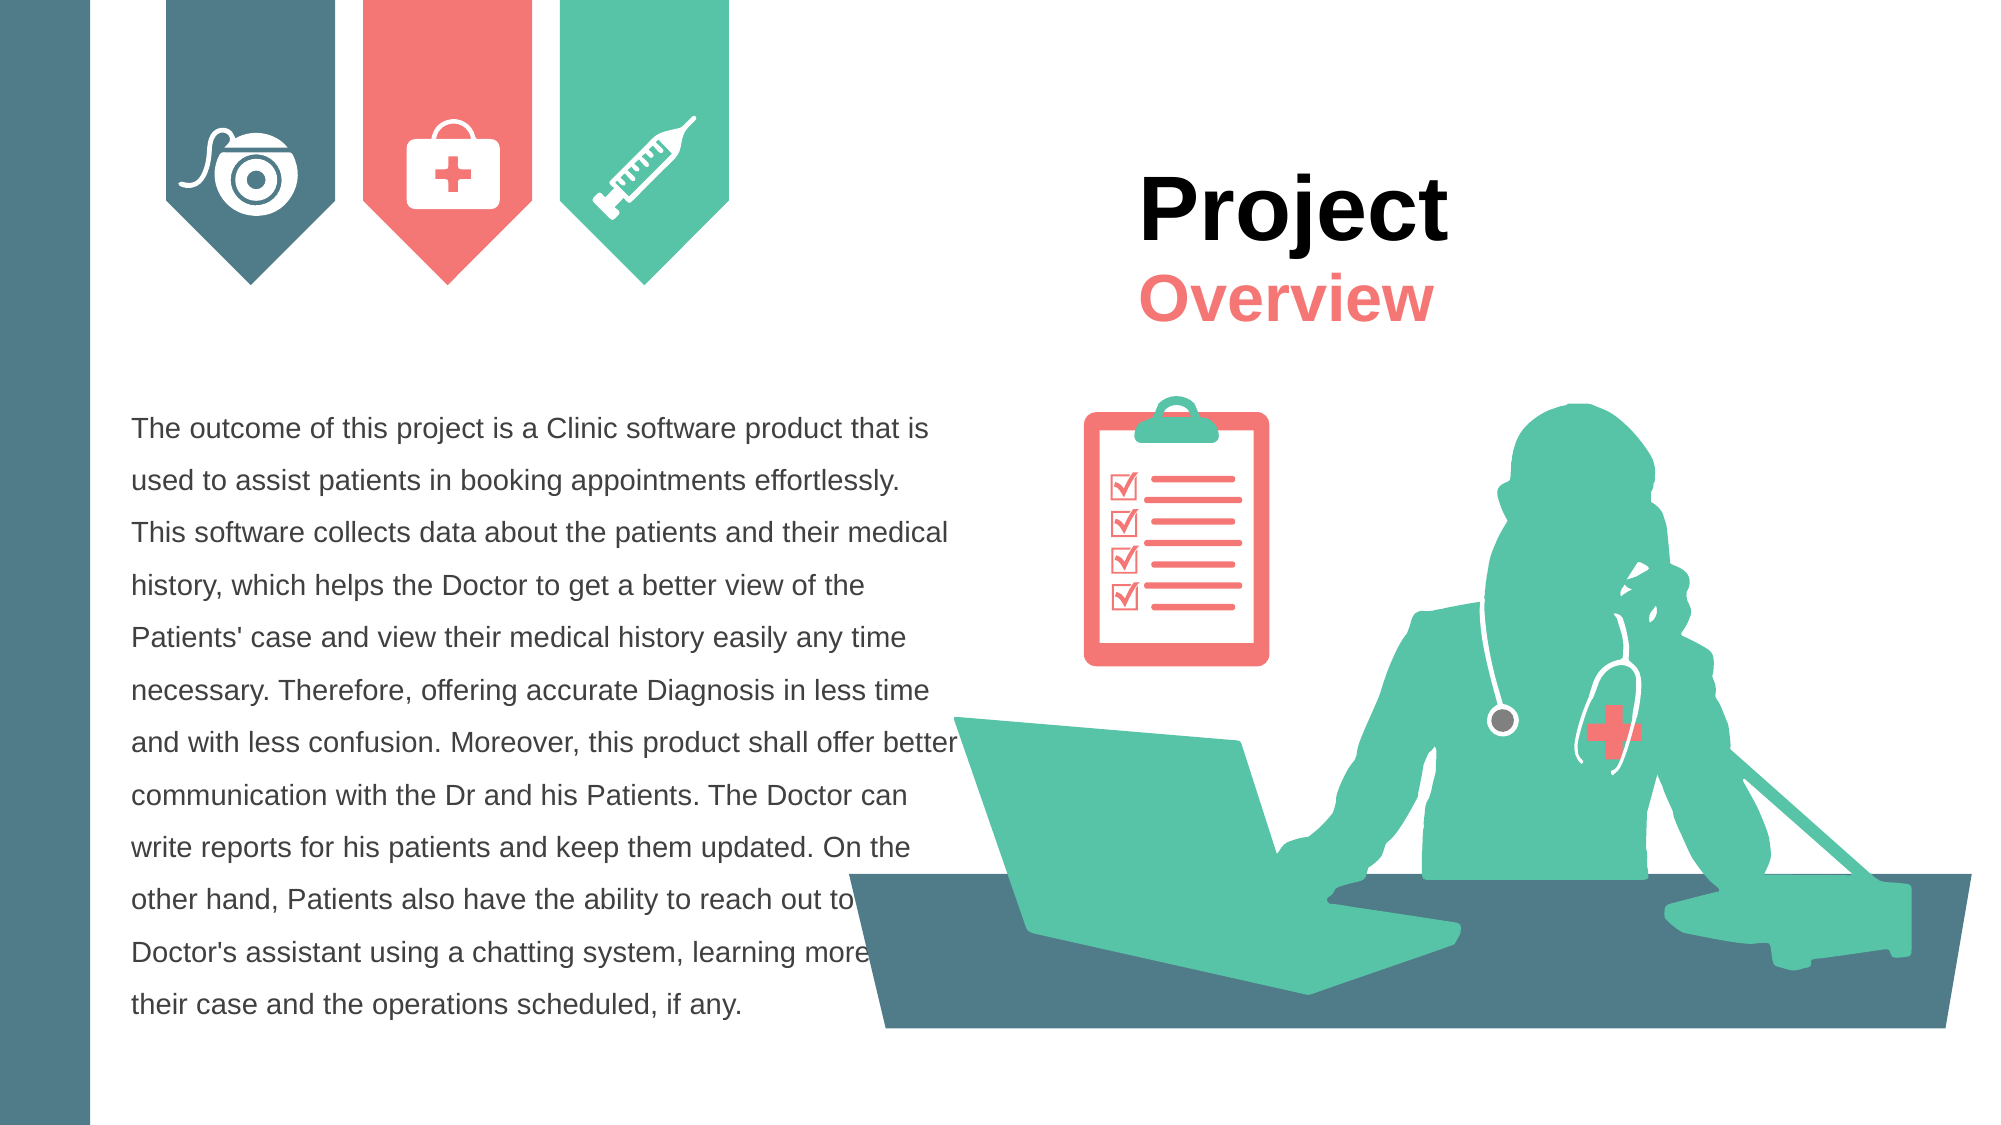

Project
Overview
The outcome of this project is a Clinic software product that is used to assist patients in booking appointments effortlessly. This software collects data about the patients and their medical history, which helps the Doctor to get a better view of the Patients' case and view their medical history easily any time necessary. Therefore, offering accurate Diagnosis in less time and with less confusion. Moreover, this product shall offer better communication with the Dr and his Patients. The Doctor can write reports for his patients and keep them updated. On the other hand, Patients also have the ability to reach out to the Doctor's assistant using a chatting system, learning more about their case and the operations scheduled, if any.